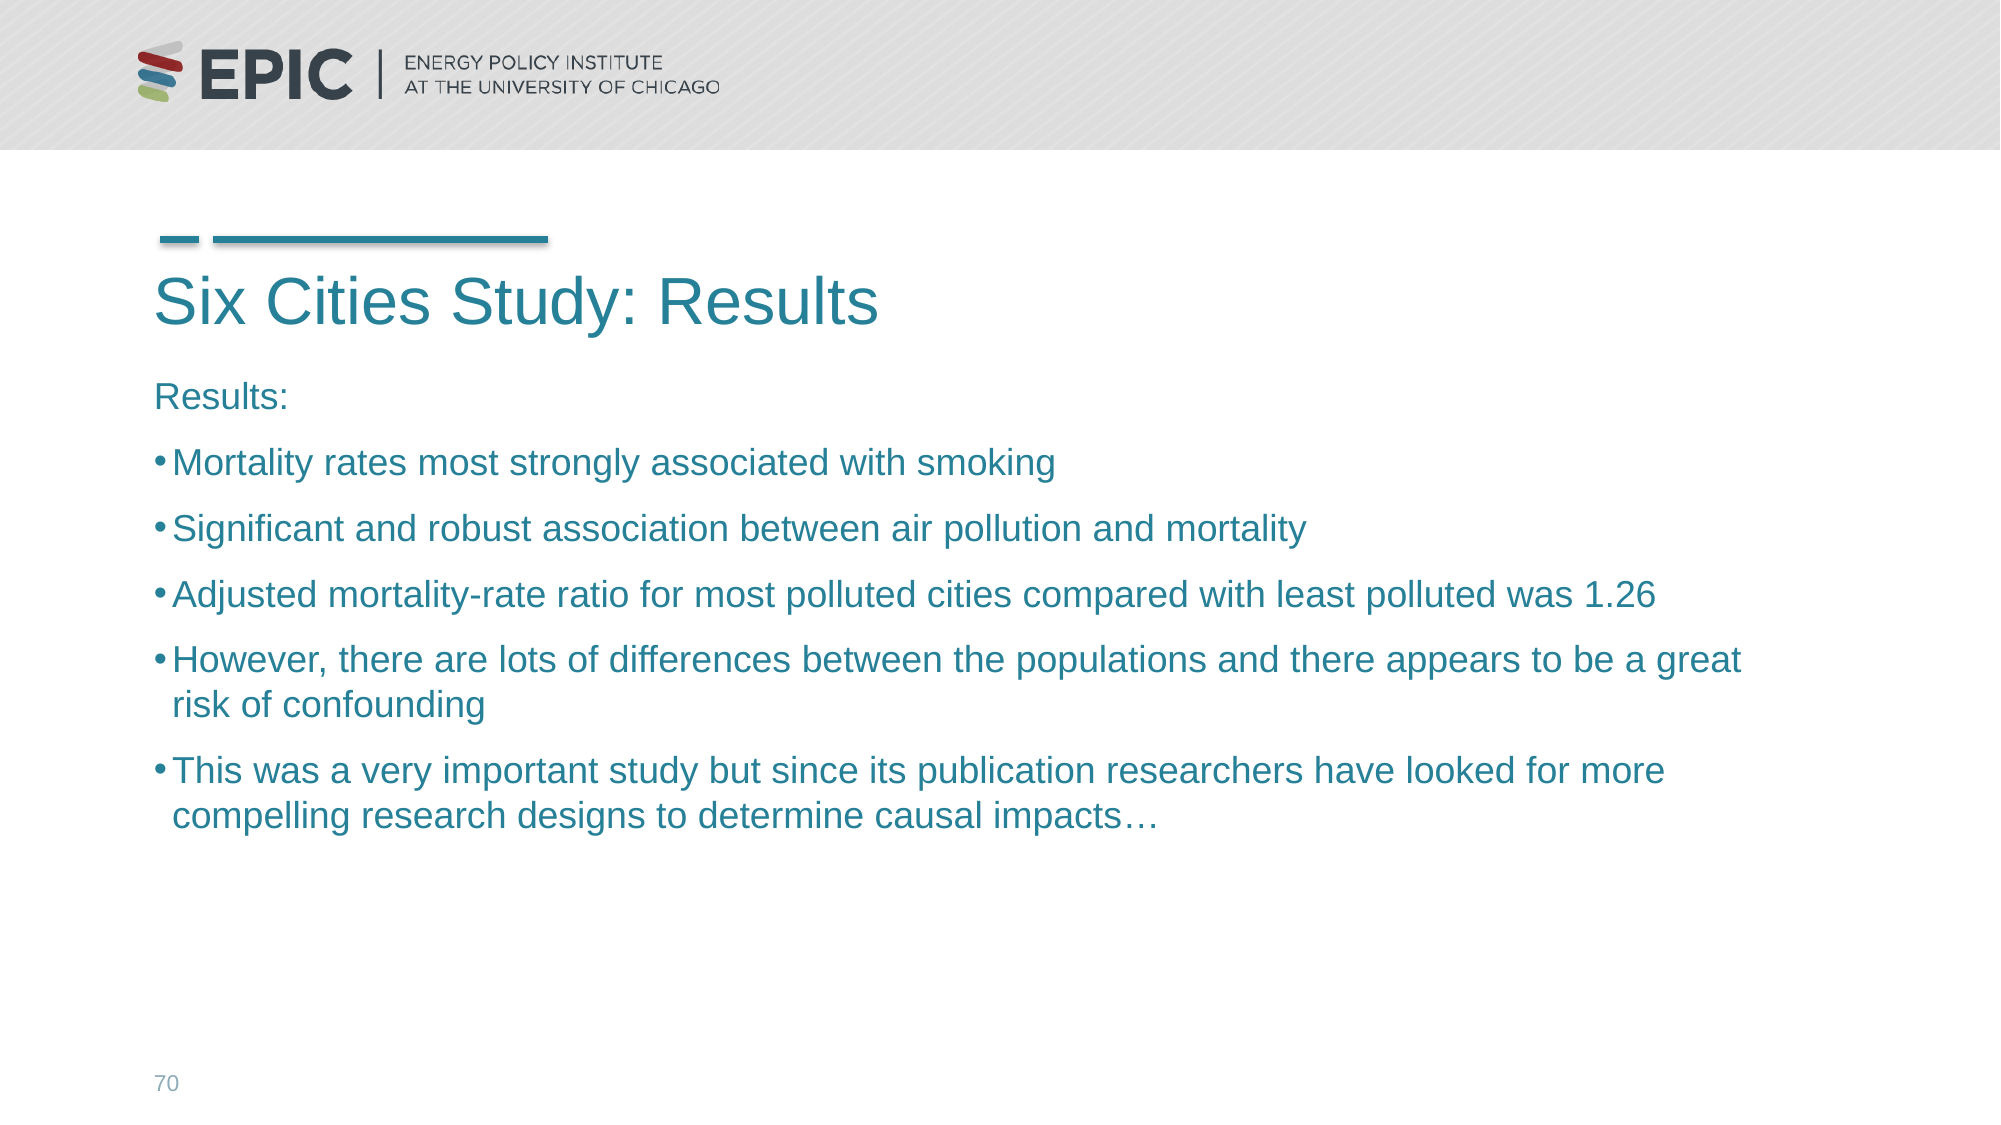

# Six Cities Study: Results
Results:
Mortality rates most strongly associated with smoking
Significant and robust association between air pollution and mortality
Adjusted mortality-rate ratio for most polluted cities compared with least polluted was 1.26
However, there are lots of differences between the populations and there appears to be a great risk of confounding
This was a very important study but since its publication researchers have looked for more compelling research designs to determine causal impacts…

70